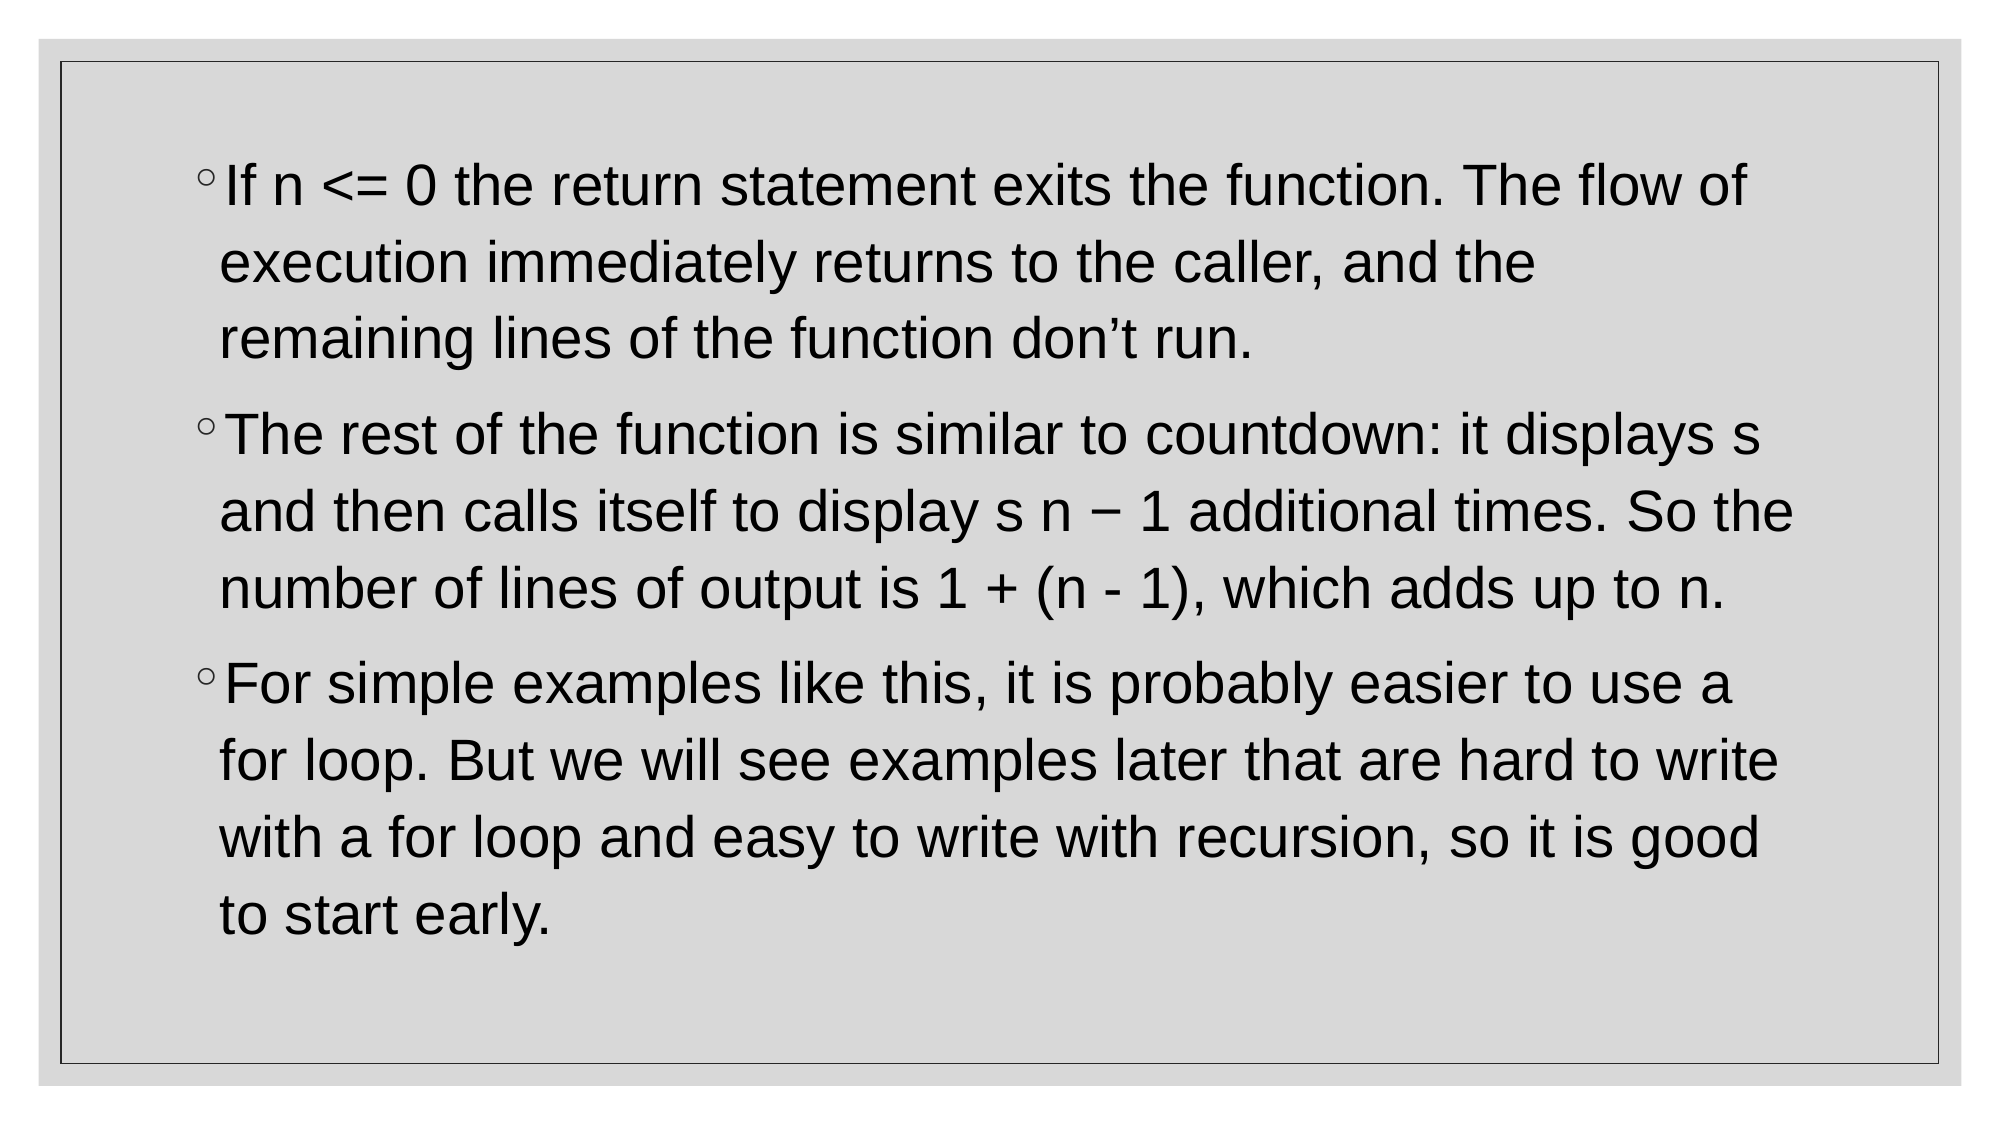

If n <= 0 the return statement exits the function. The flow of execution immediately returns to the caller, and the remaining lines of the function don’t run.
The rest of the function is similar to countdown: it displays s and then calls itself to display s n − 1 additional times. So the number of lines of output is 1 + (n - 1), which adds up to n.
For simple examples like this, it is probably easier to use a for loop. But we will see examples later that are hard to write with a for loop and easy to write with recursion, so it is good to start early.